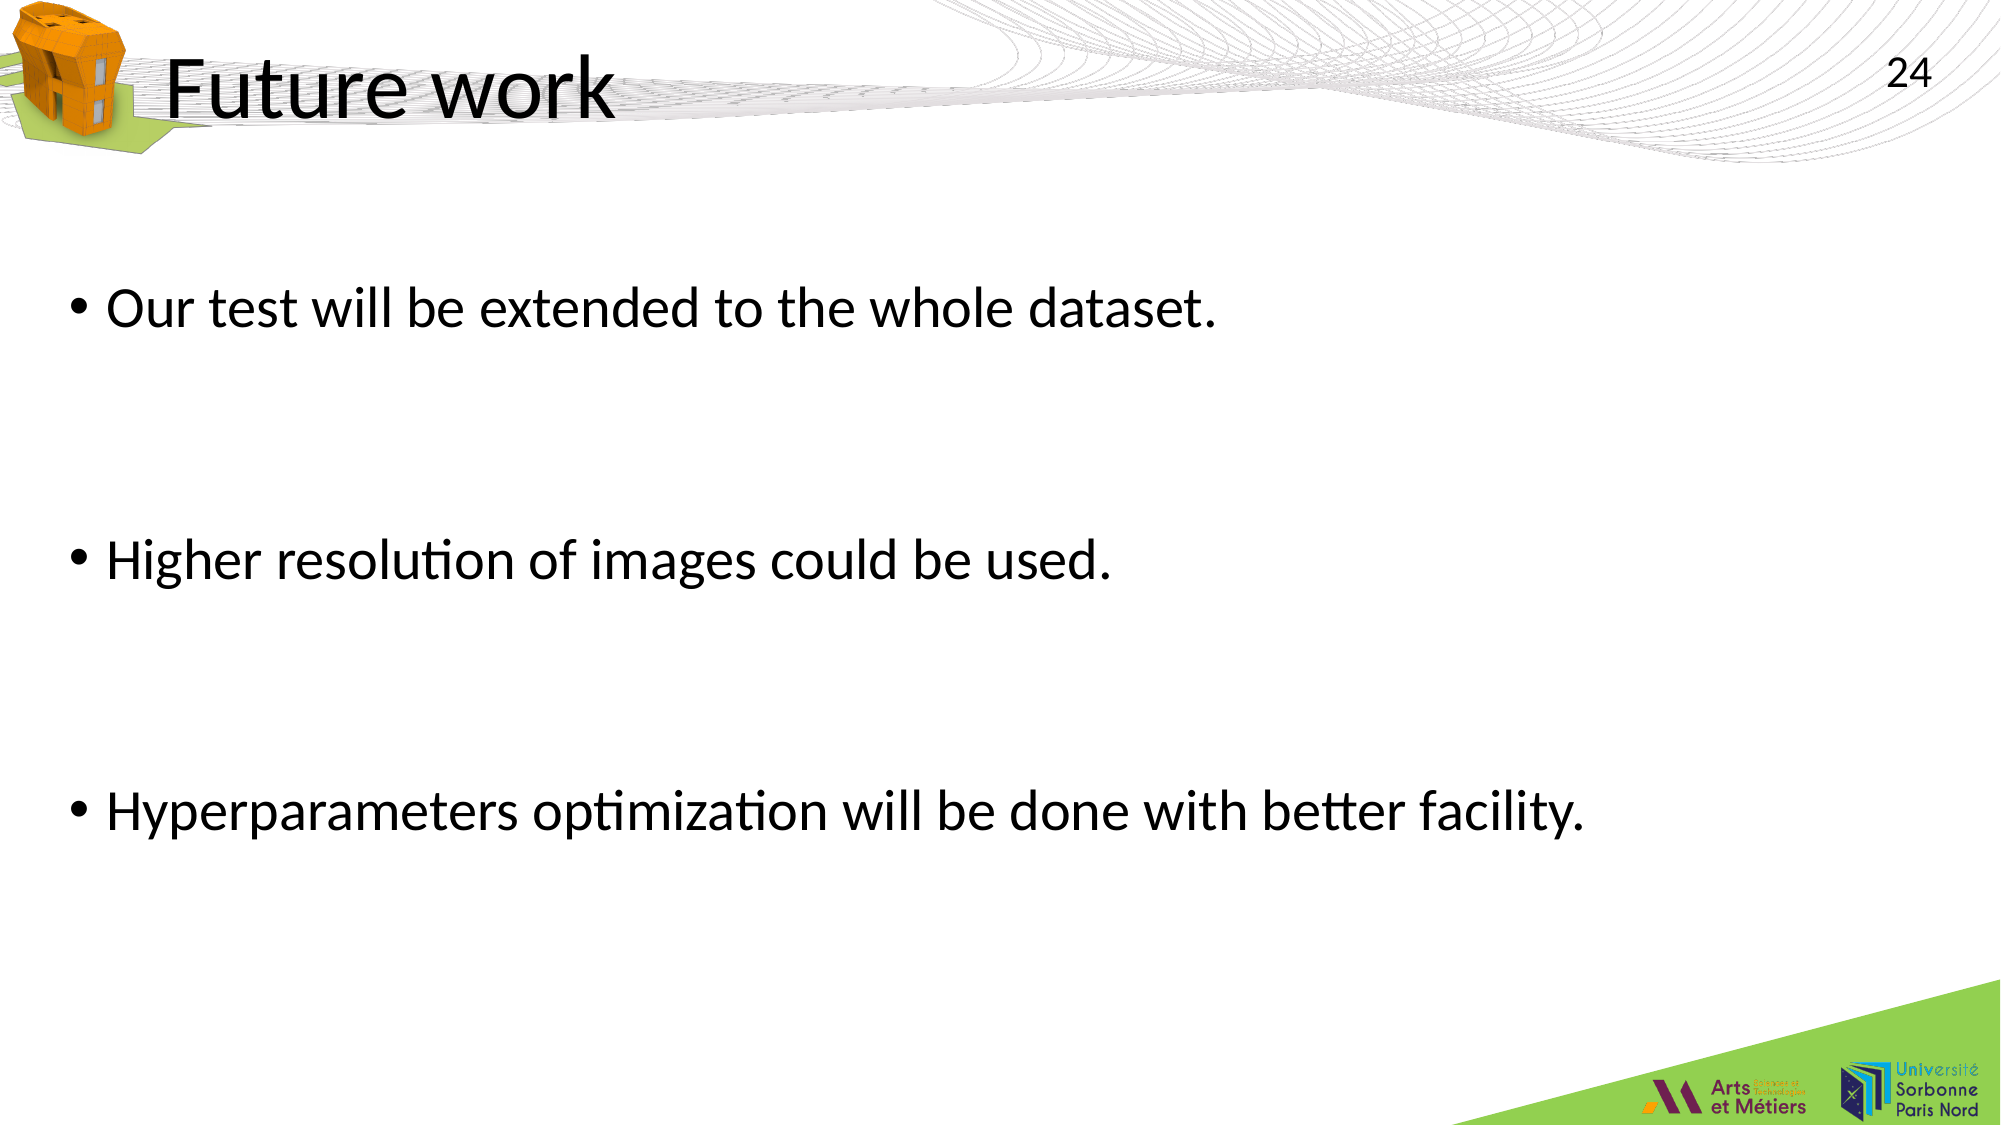

Future work
Our test will be extended to the whole dataset.

Higher resolution of images could be used.

Hyperparameters optimization will be done with better facility.